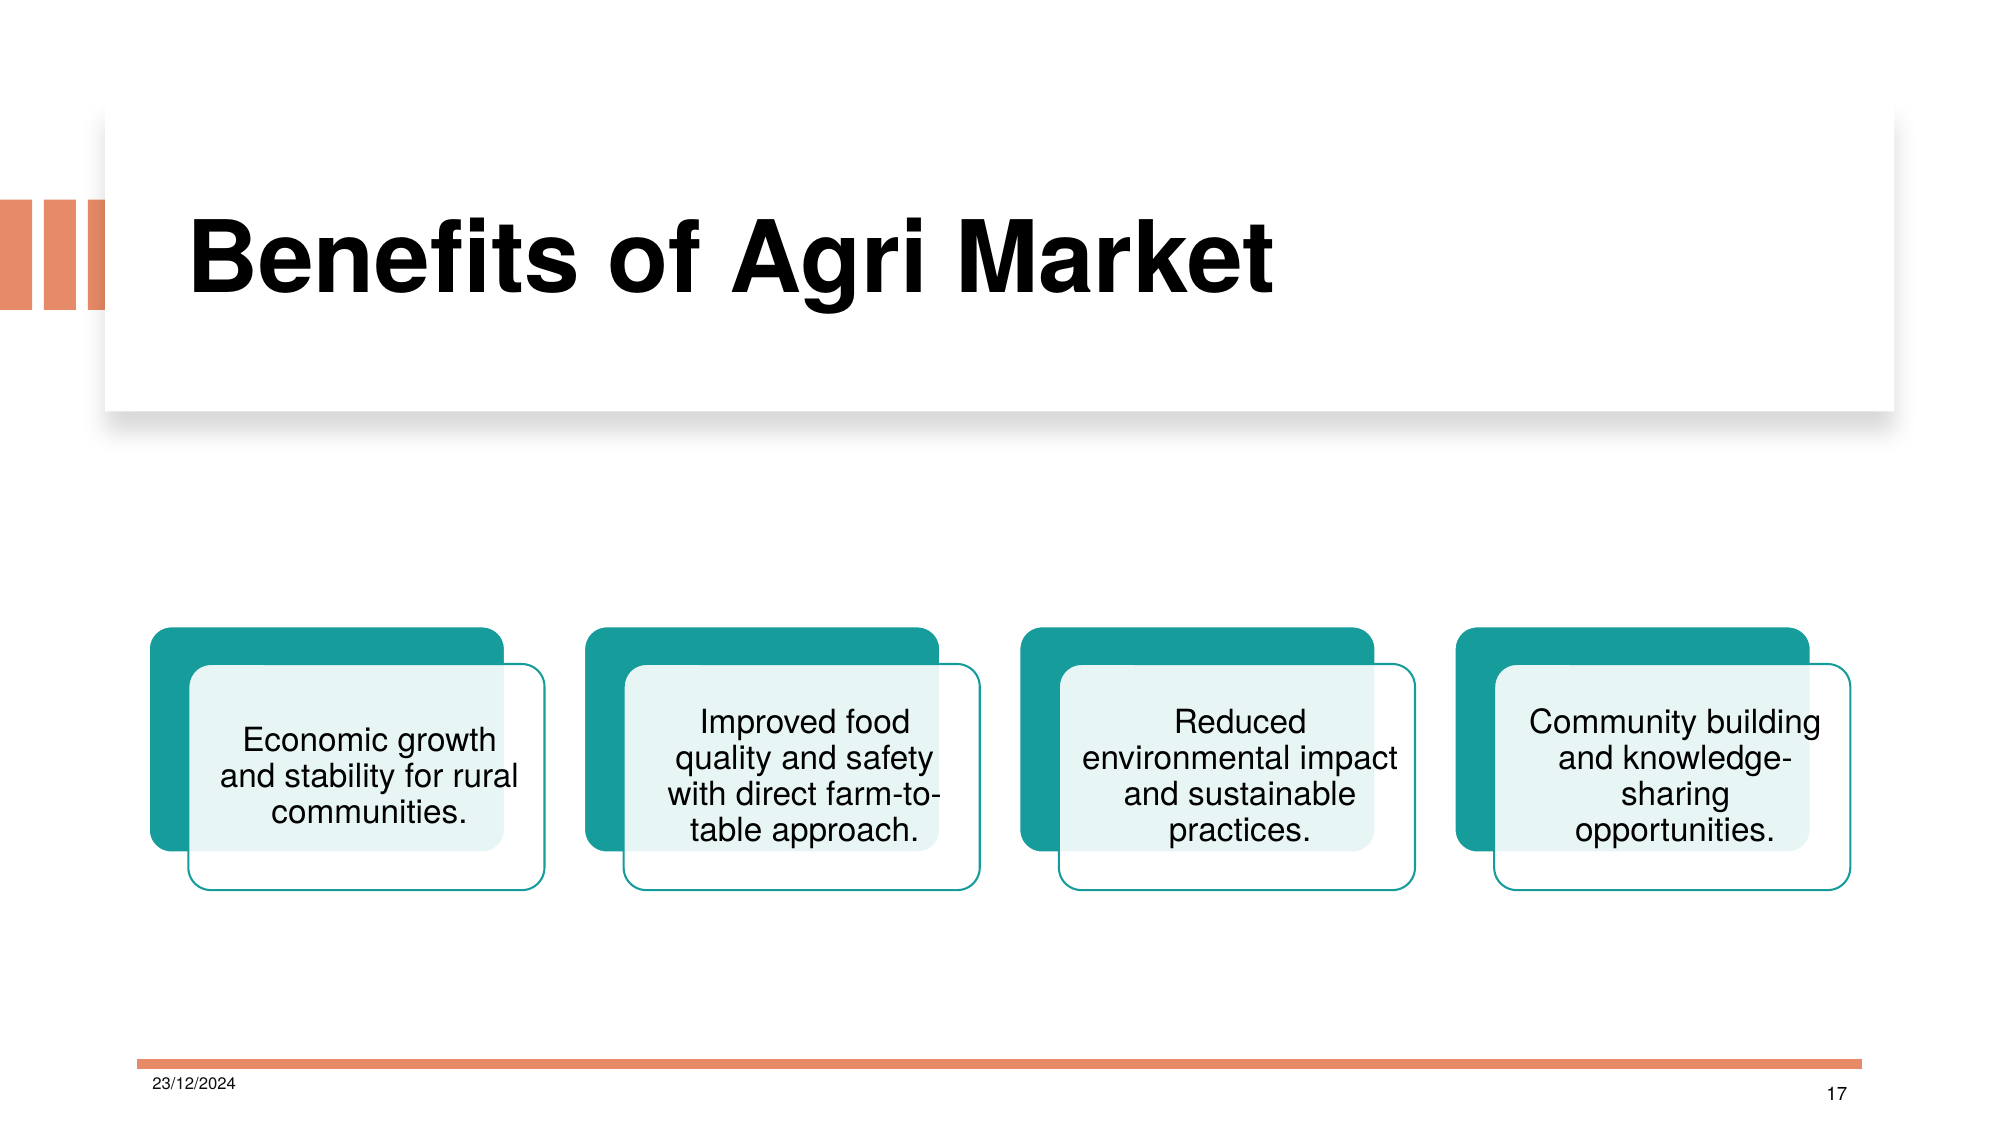

# Benefits of Agri Market

Economic growth and stability for rural communities.
Improved food quality and safety with direct farm-to-table approach.
Reduced environmental impact and sustainable practices.
Community building and knowledge-sharing opportunities.
23/12/2024

17